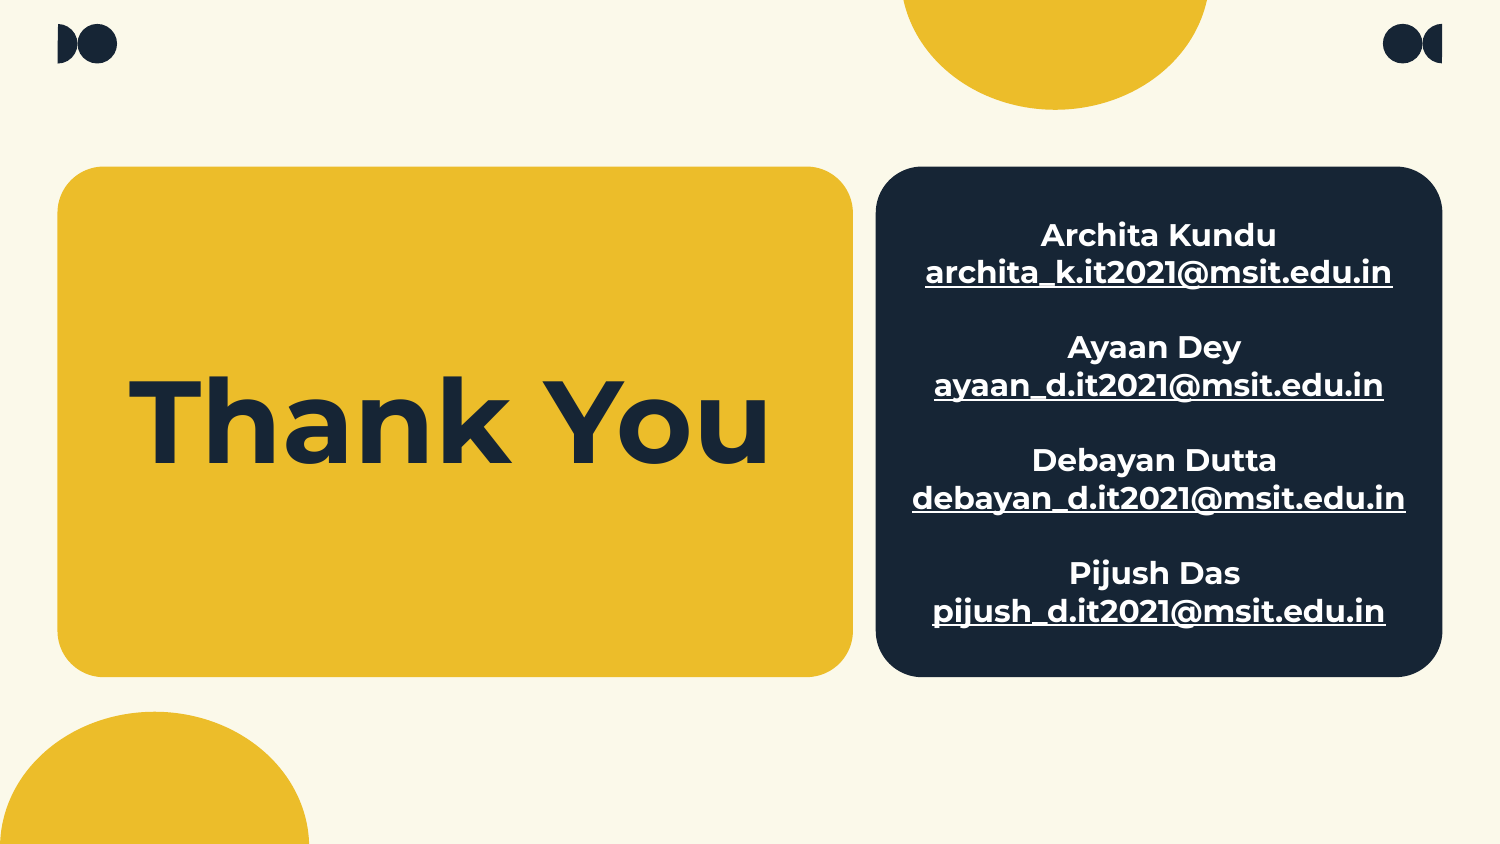

Archita Kundu
archita_k.it2021@msit.edu.in

Ayaan Dey ayaan_d.it2021@msit.edu.in

Debayan Dutta debayan_d.it2021@msit.edu.in

Pijush Das
pijush_d.it2021@msit.edu.in
Thank You